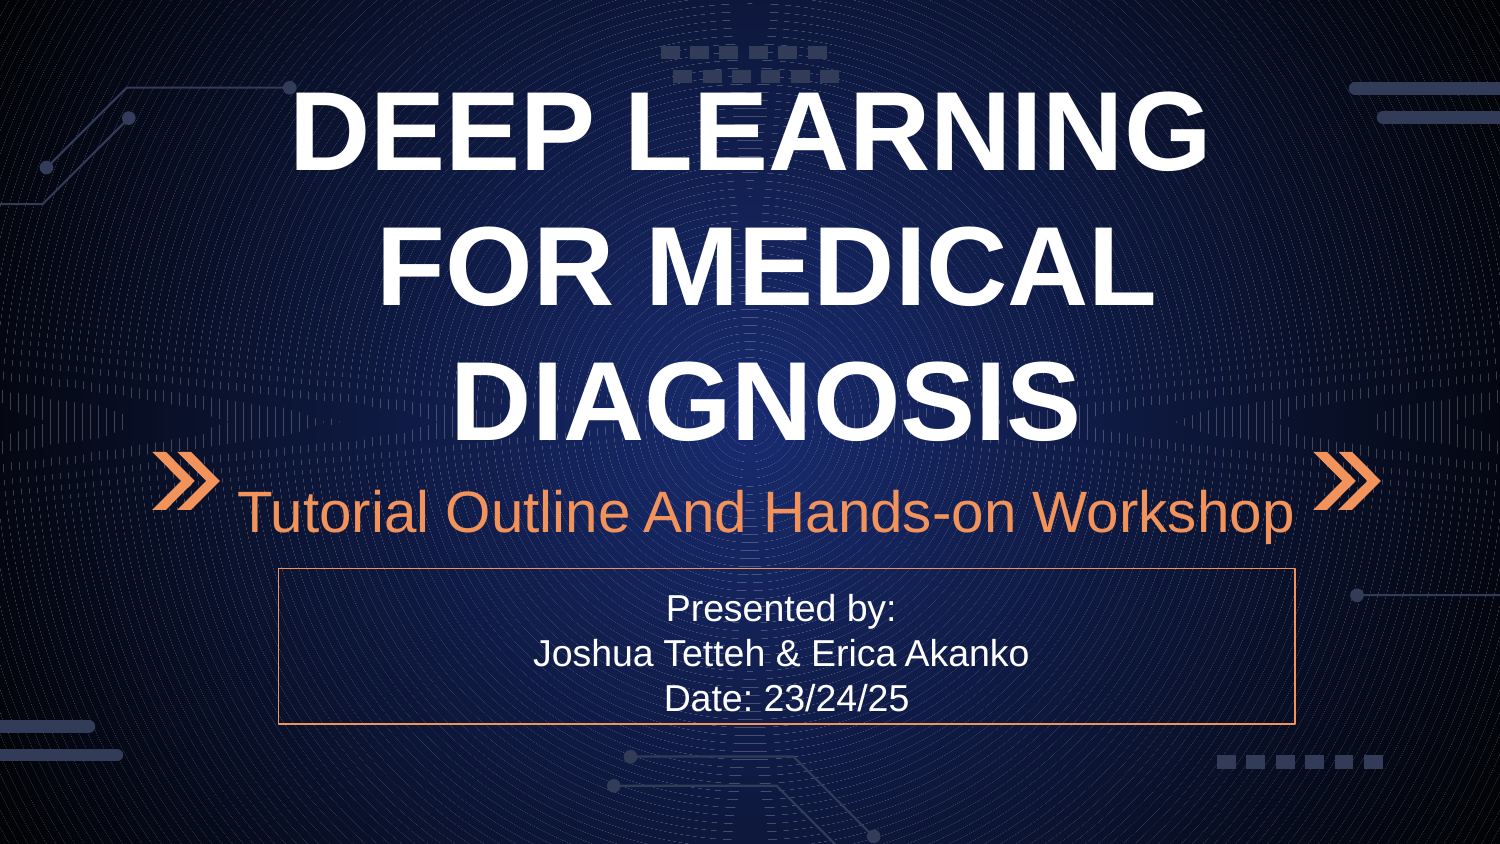

# DEEP LEARNING FOR MEDICAL DIAGNOSIS

Tutorial Outline And Hands-on Workshop
Presented by:
Joshua Tetteh & Erica Akanko
Date: 23/24/25